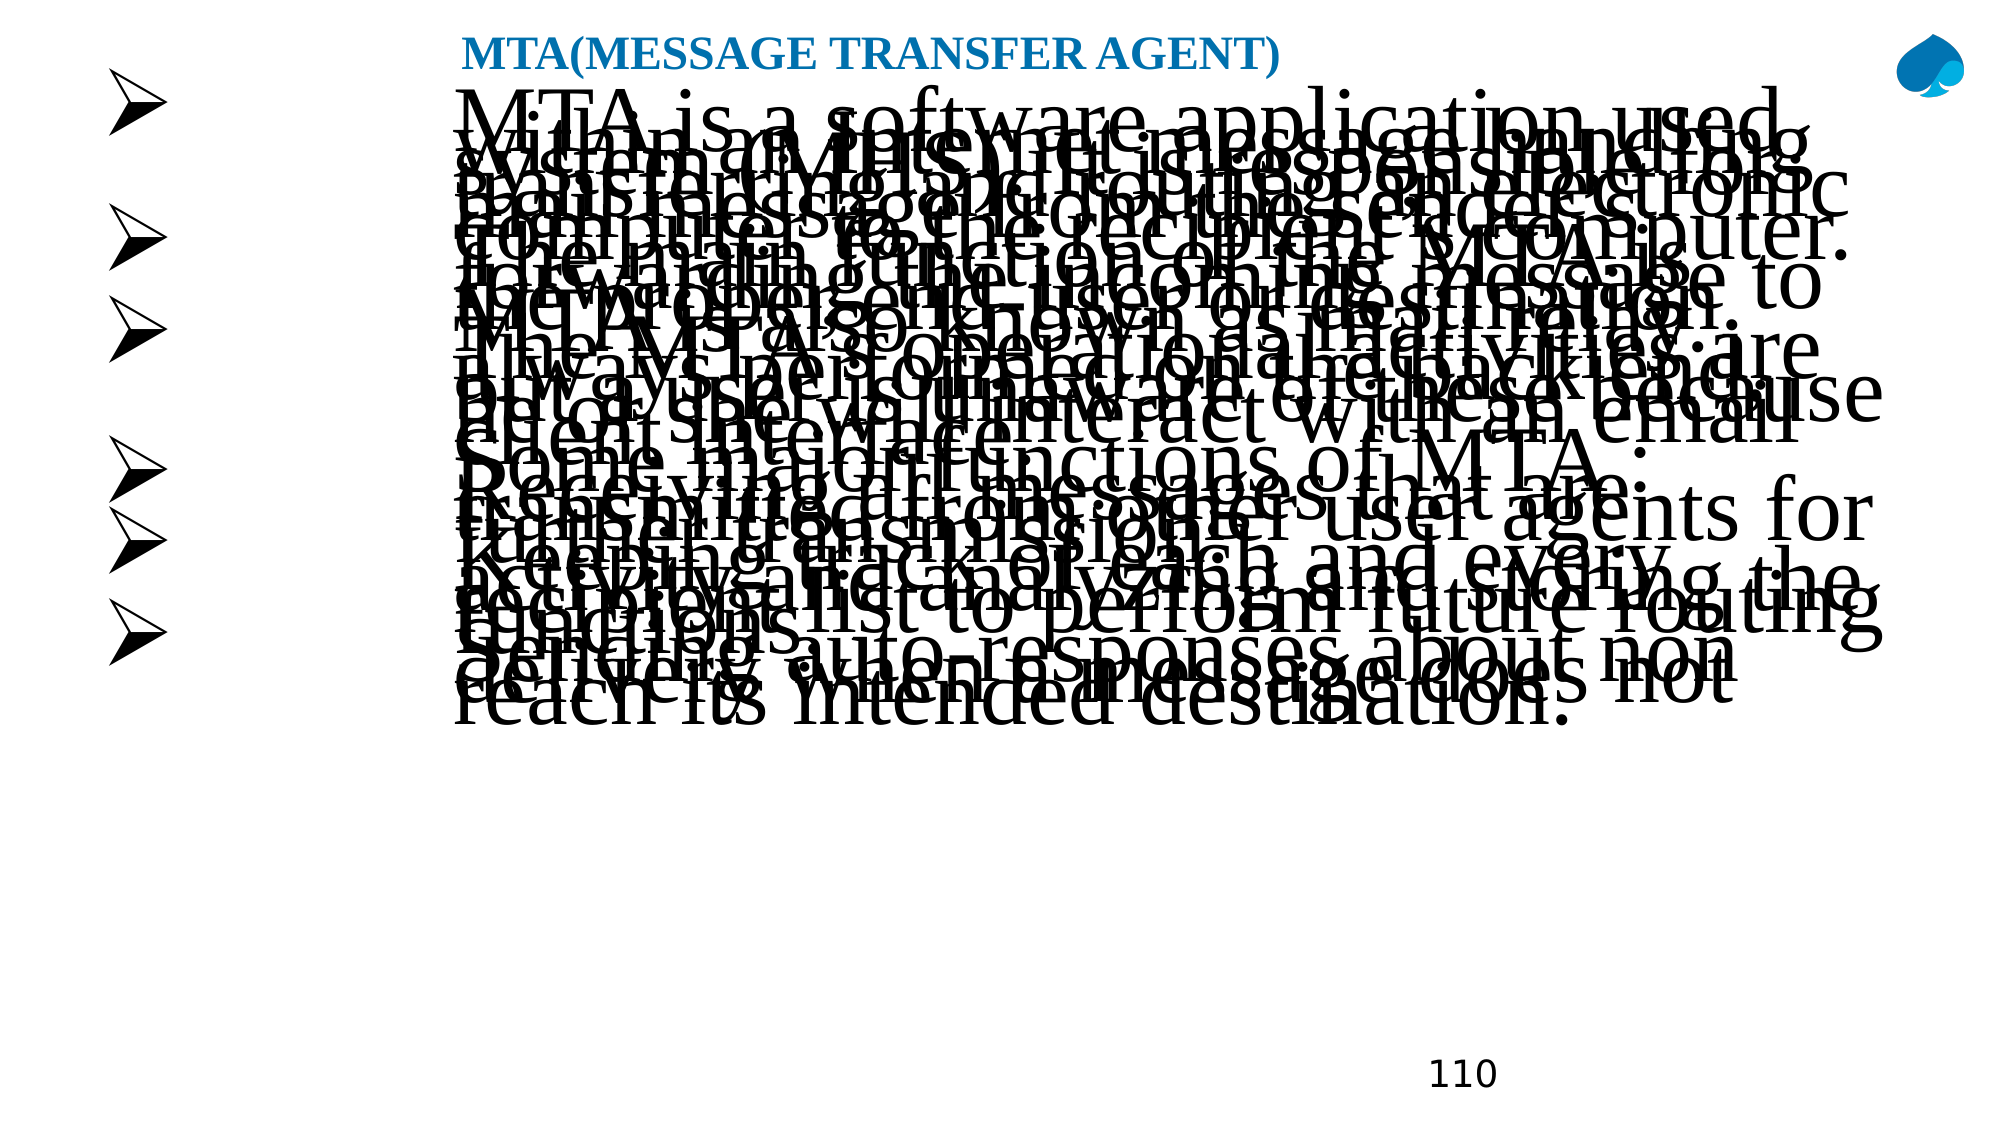

# MTA(MESSAGE TRANSFER AGENT)
MTA is a software application used within an Internet message handling system (MHS). It is responsible for transferring and routing an electronic mail message from the sender’s computer to the recipient’s computer.
The main function of the MTA is forwarding the incoming message to the proper end-user or destination. MTA is also known as mail relay.
The MTA’s operational activities are always performed on the back end, but a user is unaware of these because he or she will interact with an email client interface.
               Some major functions of MTA :
Receiving all messages that are transmitted from other user agents for further transmission.
Keeping track of each and every activity and analyzing and storing the recipient list to perform future routing functions.
Sending auto-responses about non delivery when a message does not reach its intended destination.

110